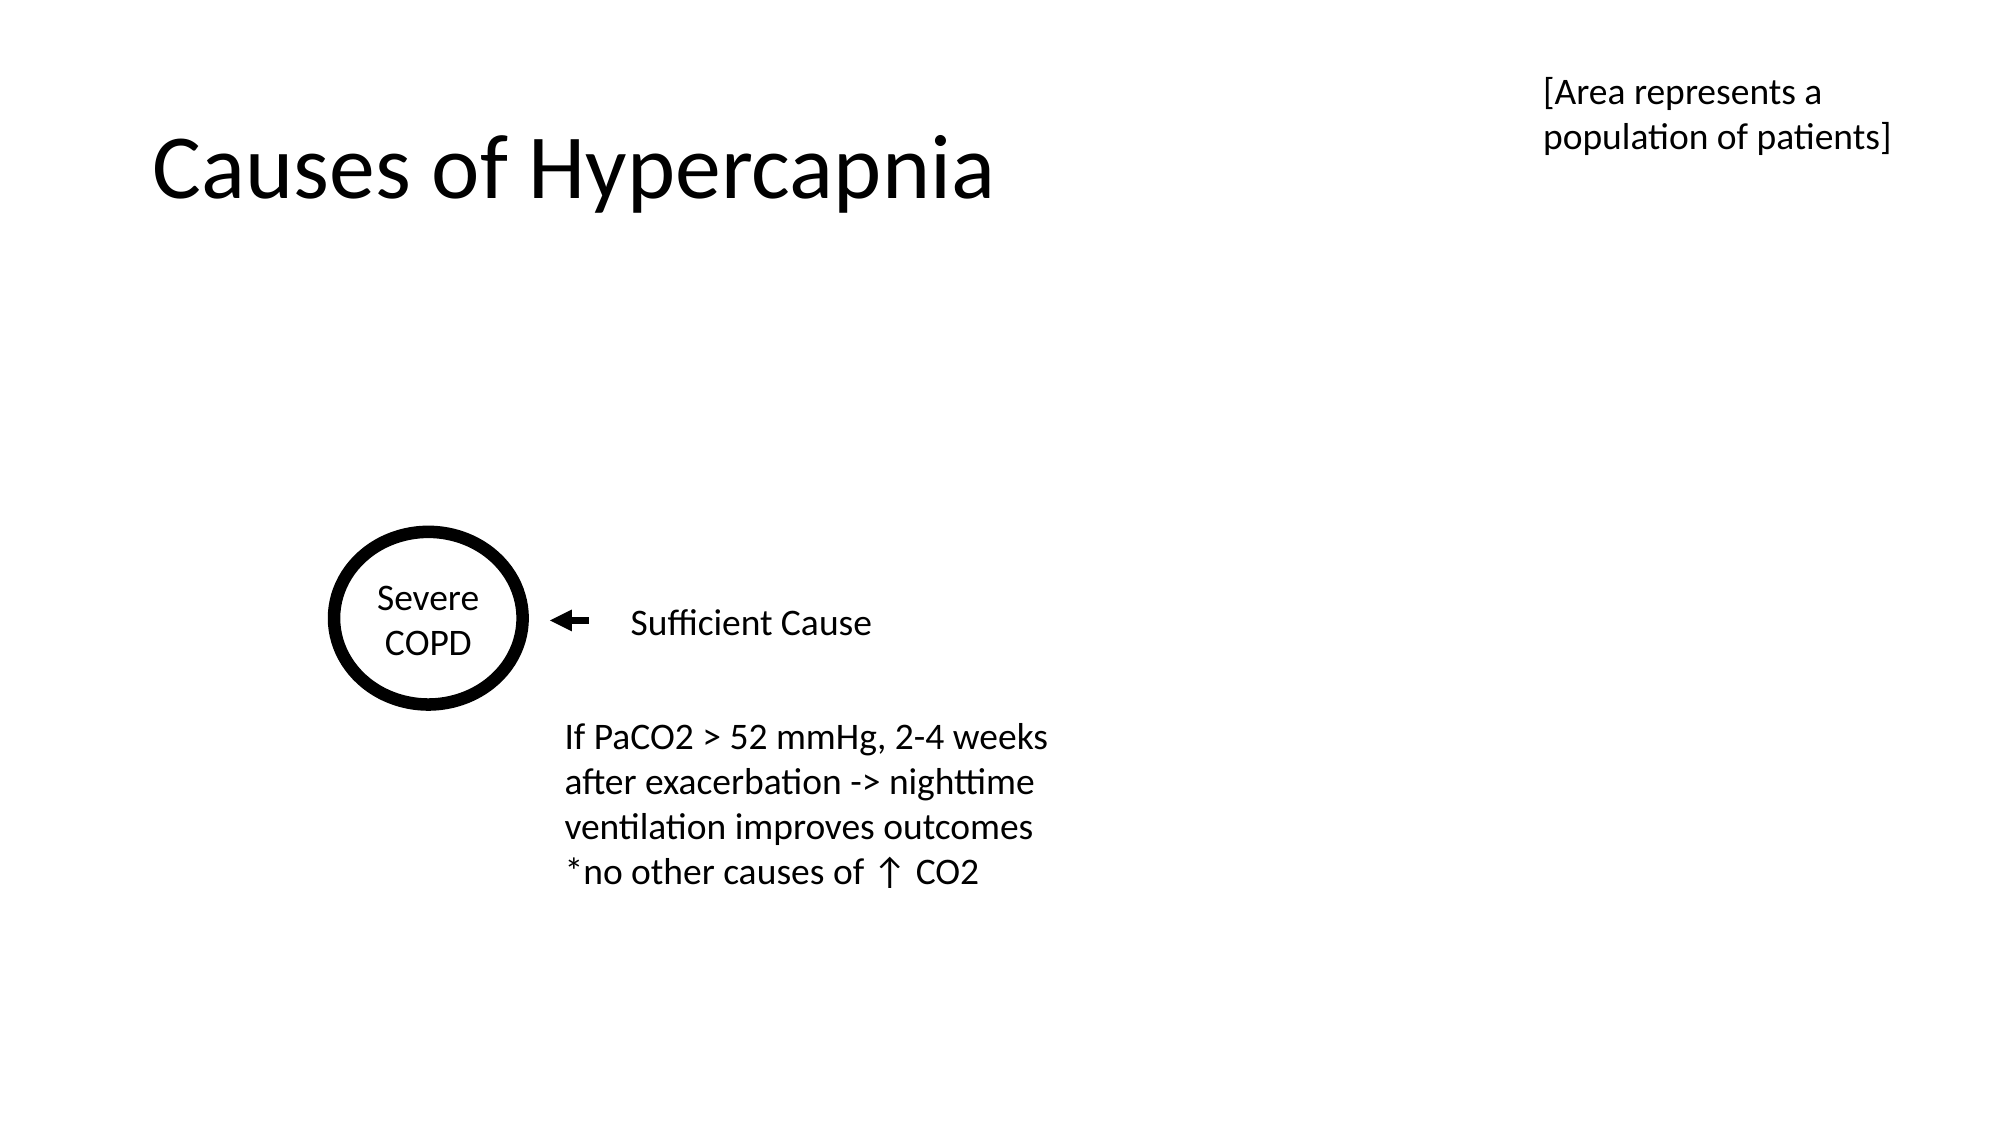

# Causes of Hypercapnia
[Area represents a population of patients]
Severe COPD
Sufficient Cause
If PaCO2 > 52 mmHg, 2-4 weeks after exacerbation -> nighttime ventilation improves outcomes
*no other causes of ↑️ CO2